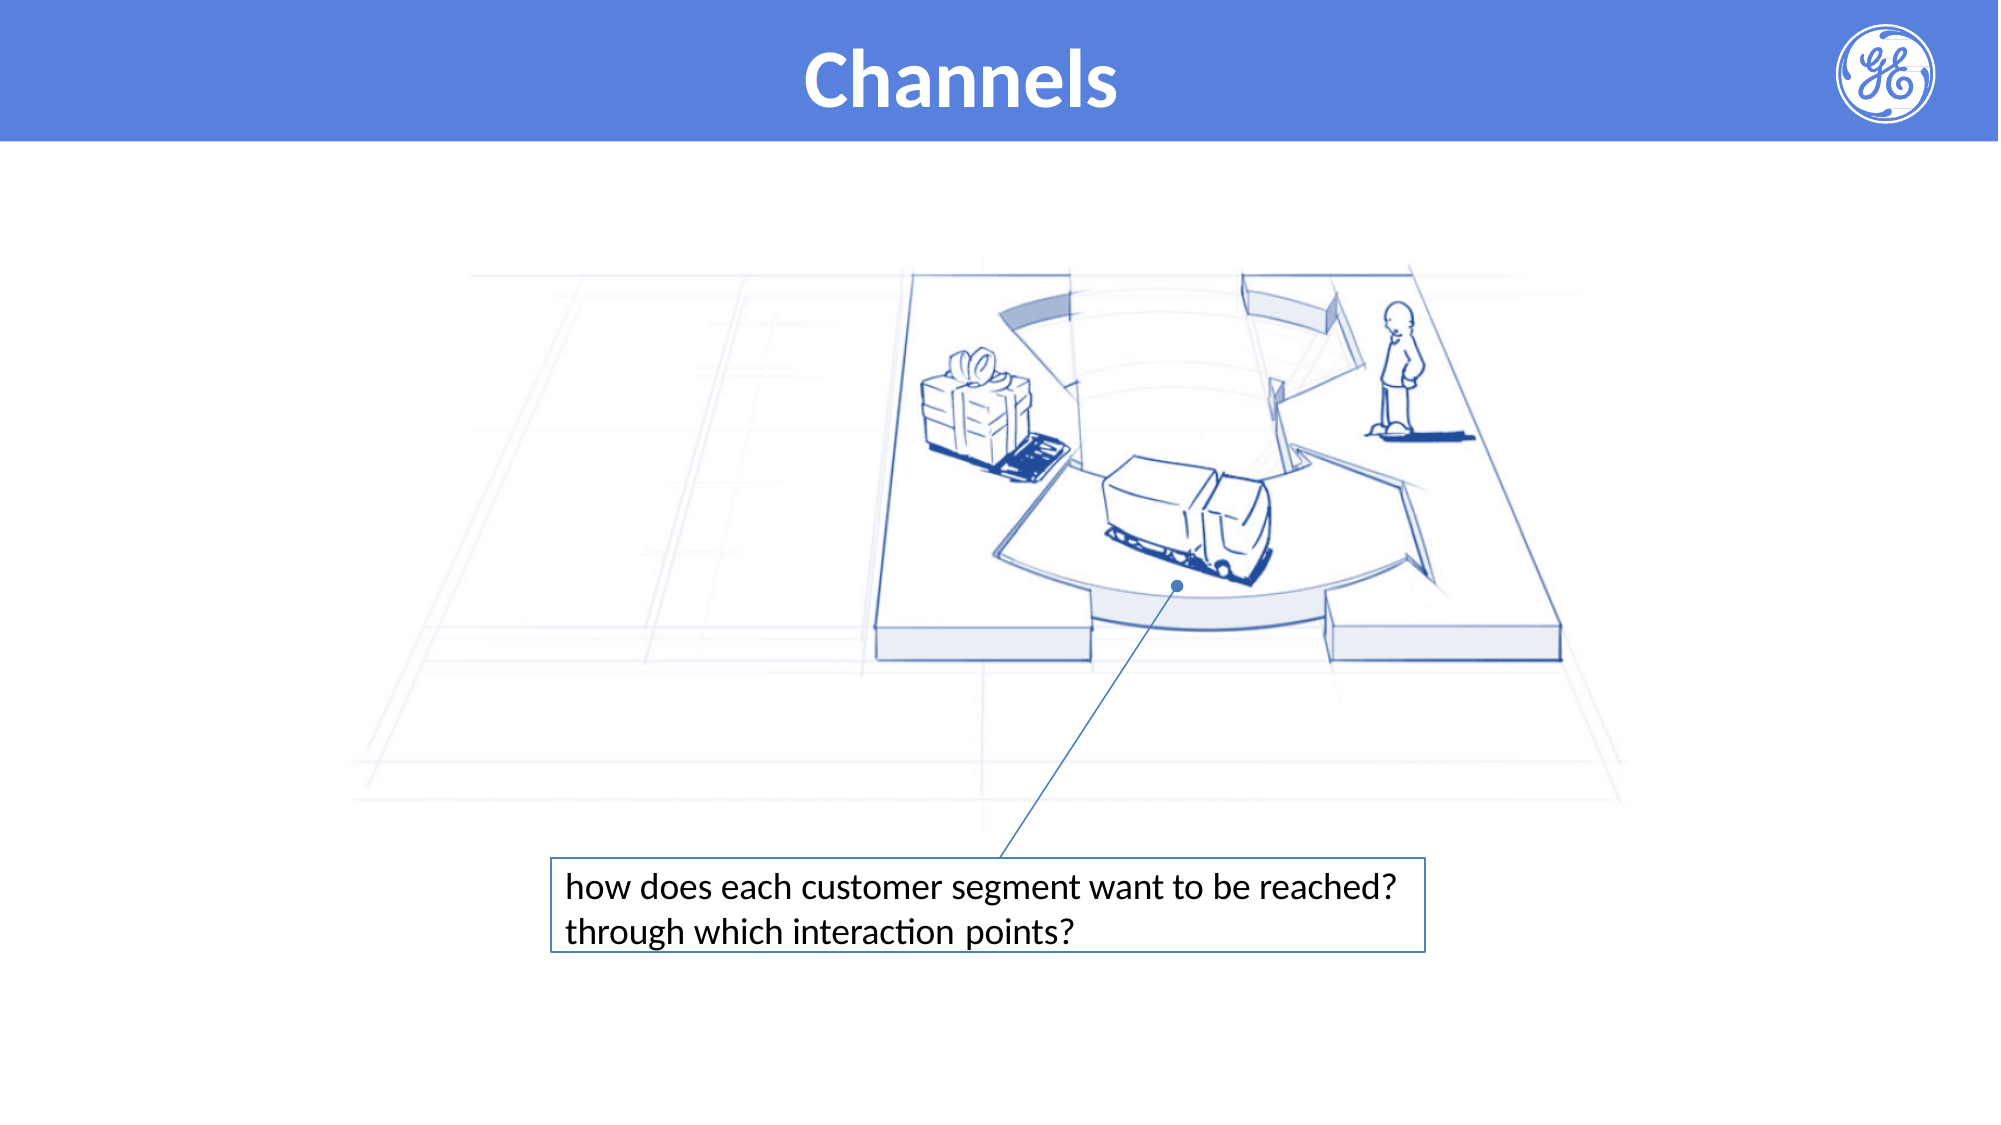

Channels

how does each customer segment want to be reached?  through which interaction points?